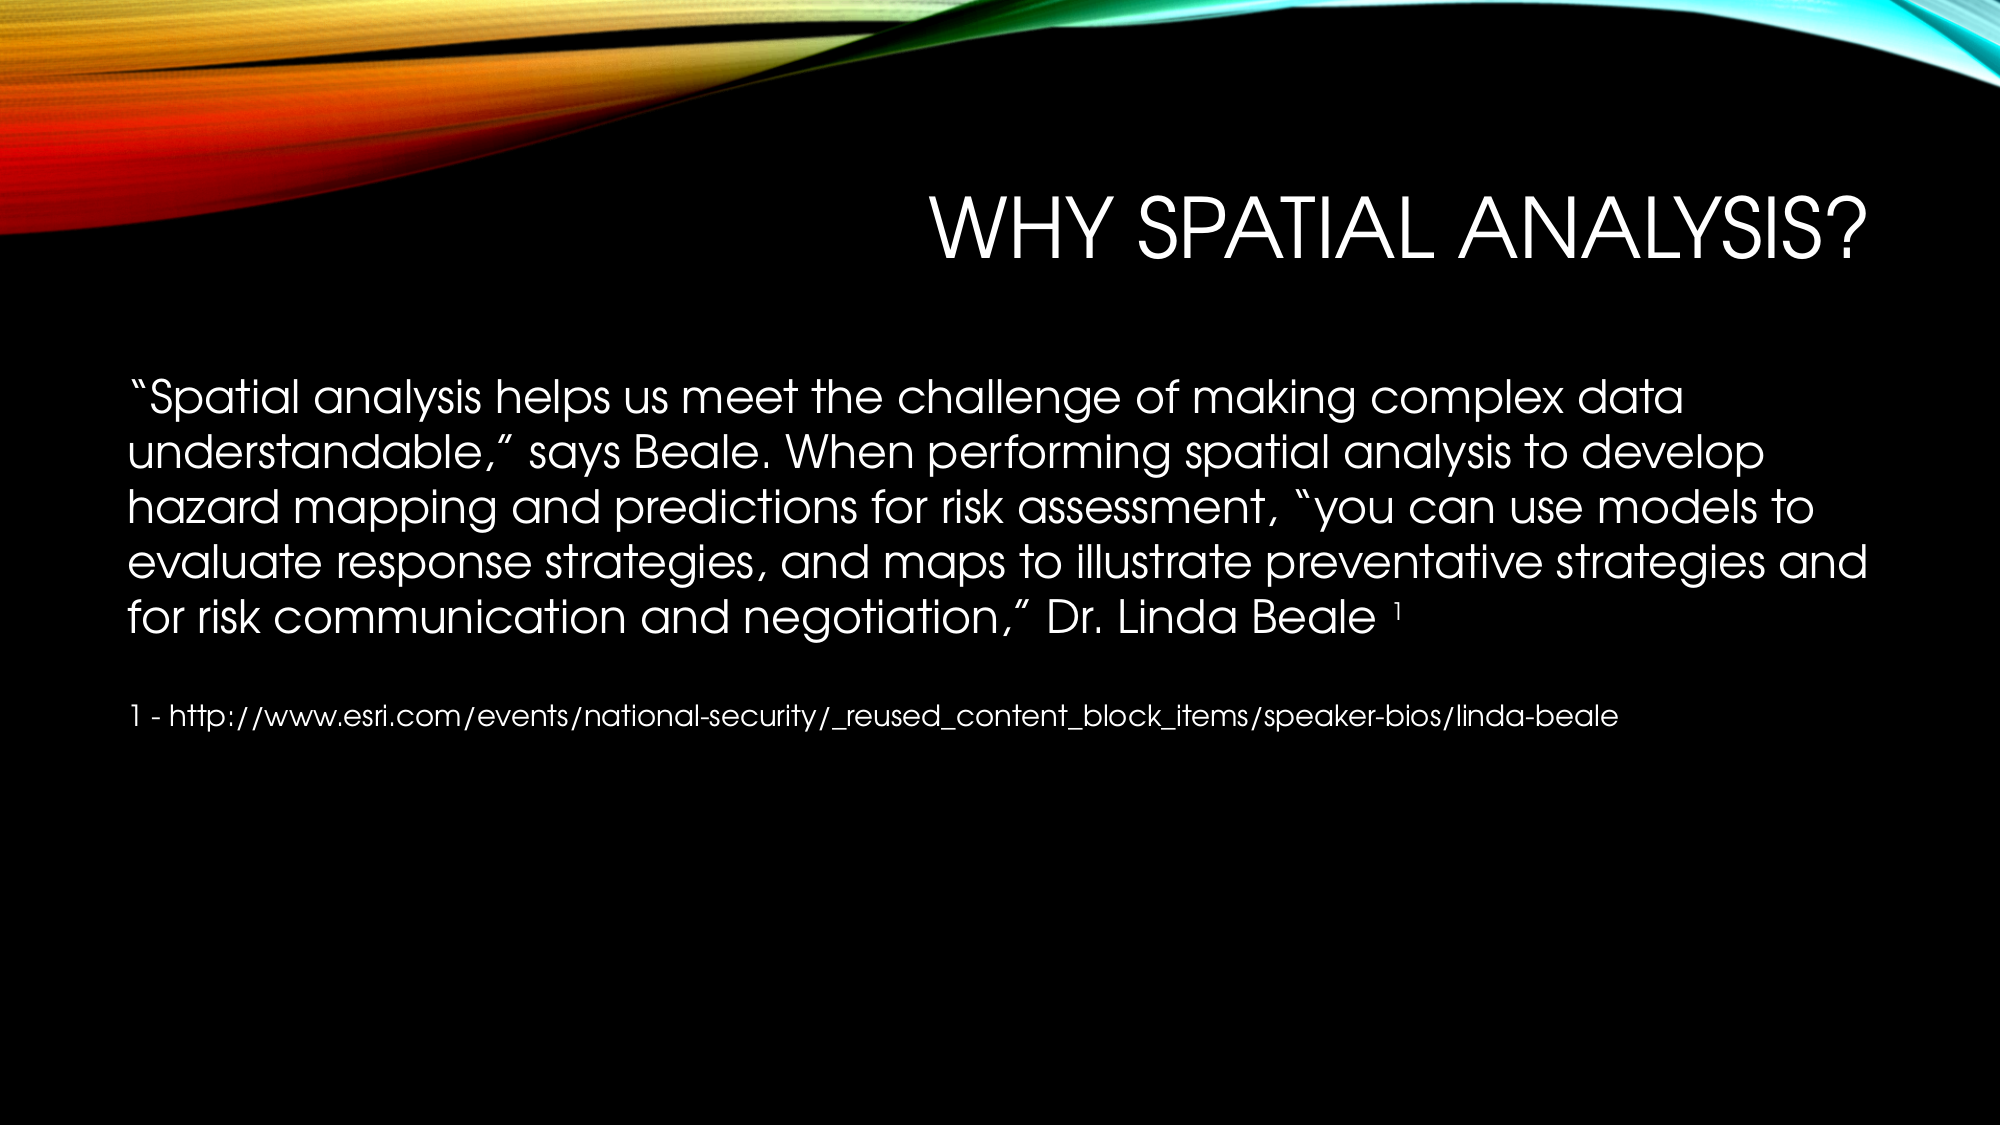

# Why Spatial Analysis?
“Spatial analysis helps us meet the challenge of making complex data understandable,” says Beale. When performing spatial analysis to develop hazard mapping and predictions for risk assessment, “you can use models to evaluate response strategies, and maps to illustrate preventative strategies and for risk communication and negotiation,” Dr. Linda Beale 1

1 - http://www.esri.com/events/national-security/_reused_content_block_items/speaker-bios/linda-beale